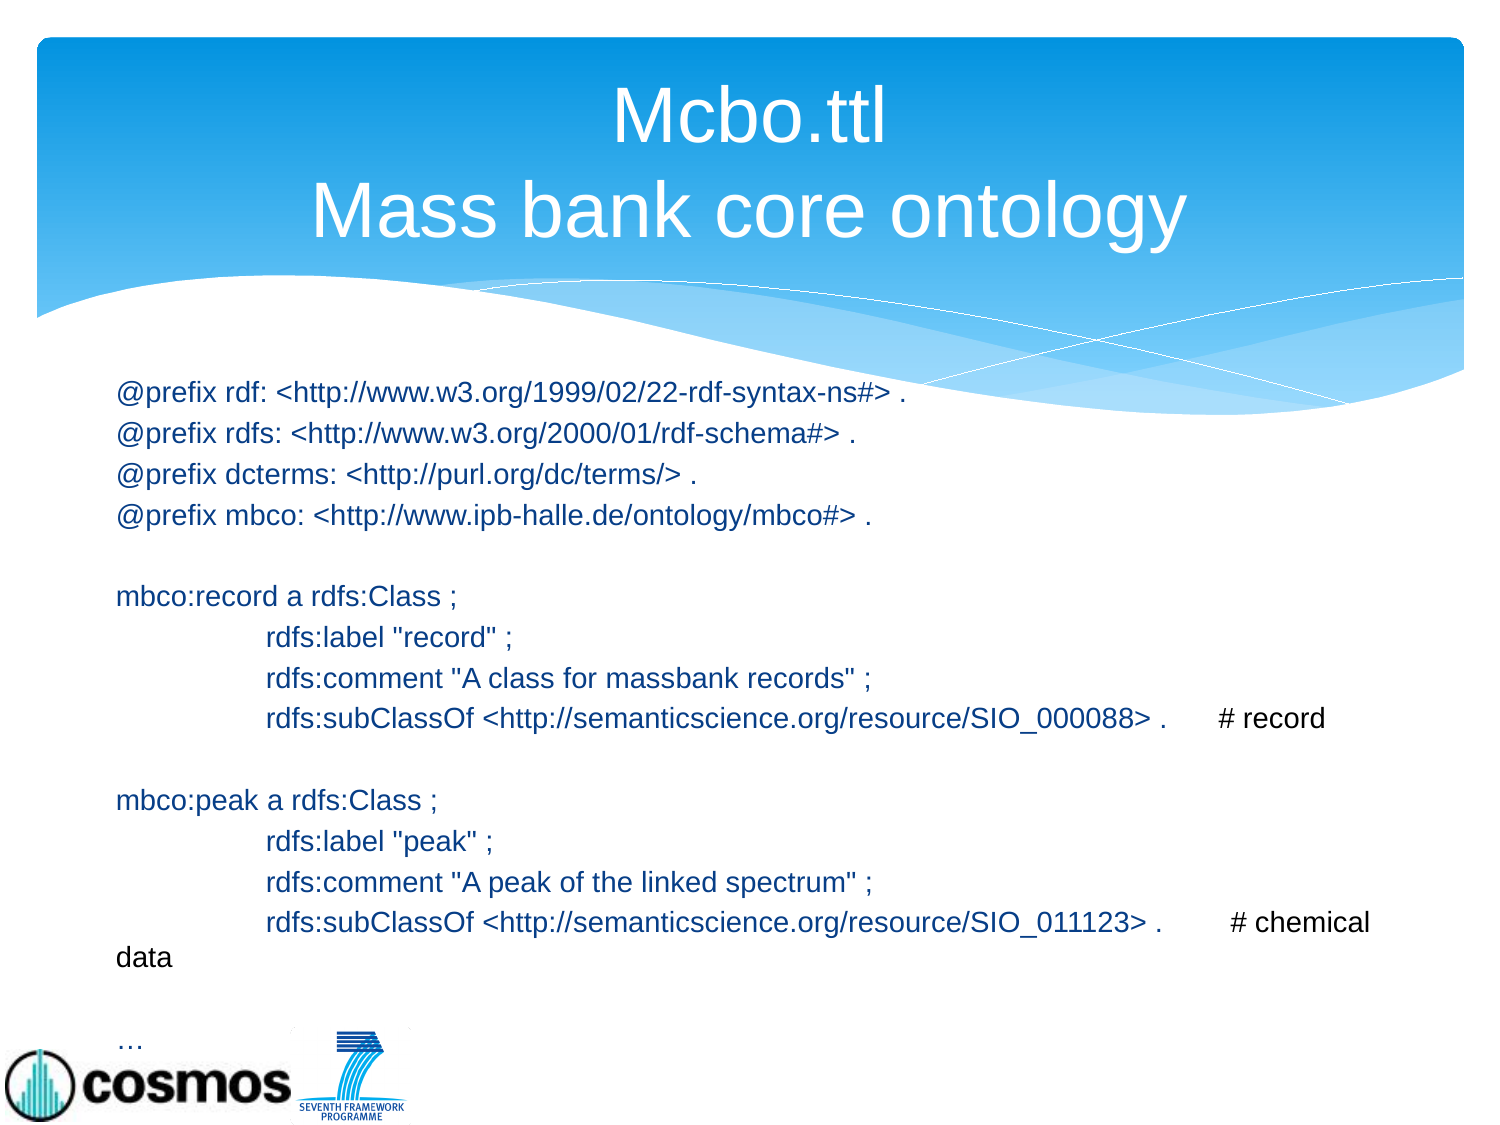

# Mcbo.ttl Mass bank core ontology
@prefix rdf: <http://www.w3.org/1999/02/22-rdf-syntax-ns#> .
@prefix rdfs: <http://www.w3.org/2000/01/rdf-schema#> .
@prefix dcterms: <http://purl.org/dc/terms/> .
@prefix mbco: <http://www.ipb-halle.de/ontology/mbco#> .

mbco:record a rdfs:Class ;
	rdfs:label "record" ;
	rdfs:comment "A class for massbank records" ;
	rdfs:subClassOf <http://semanticscience.org/resource/SIO_000088> .      # record

mbco:peak a rdfs:Class ;
	rdfs:label "peak" ;
	rdfs:comment "A peak of the linked spectrum" ;
	rdfs:subClassOf <http://semanticscience.org/resource/SIO_011123> .        # chemical data

…